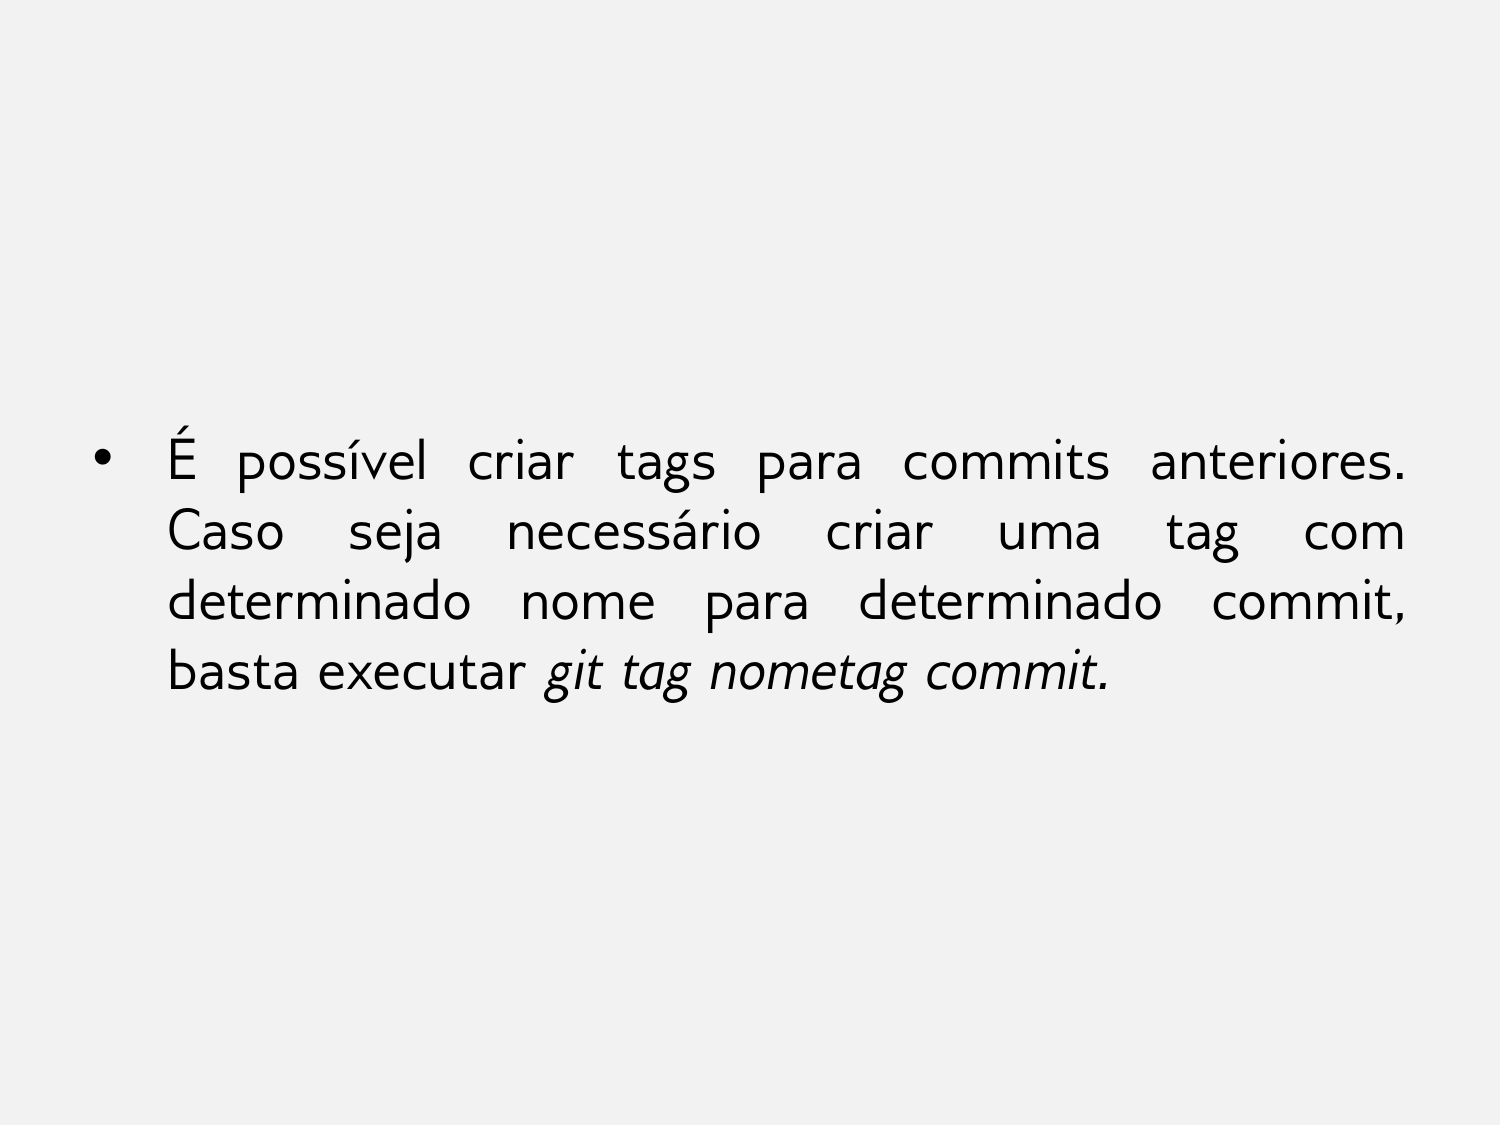

É possível criar tags para commits anteriores. Caso seja necessário criar uma tag com determinado nome para determinado commit, basta executar git tag nometag commit.